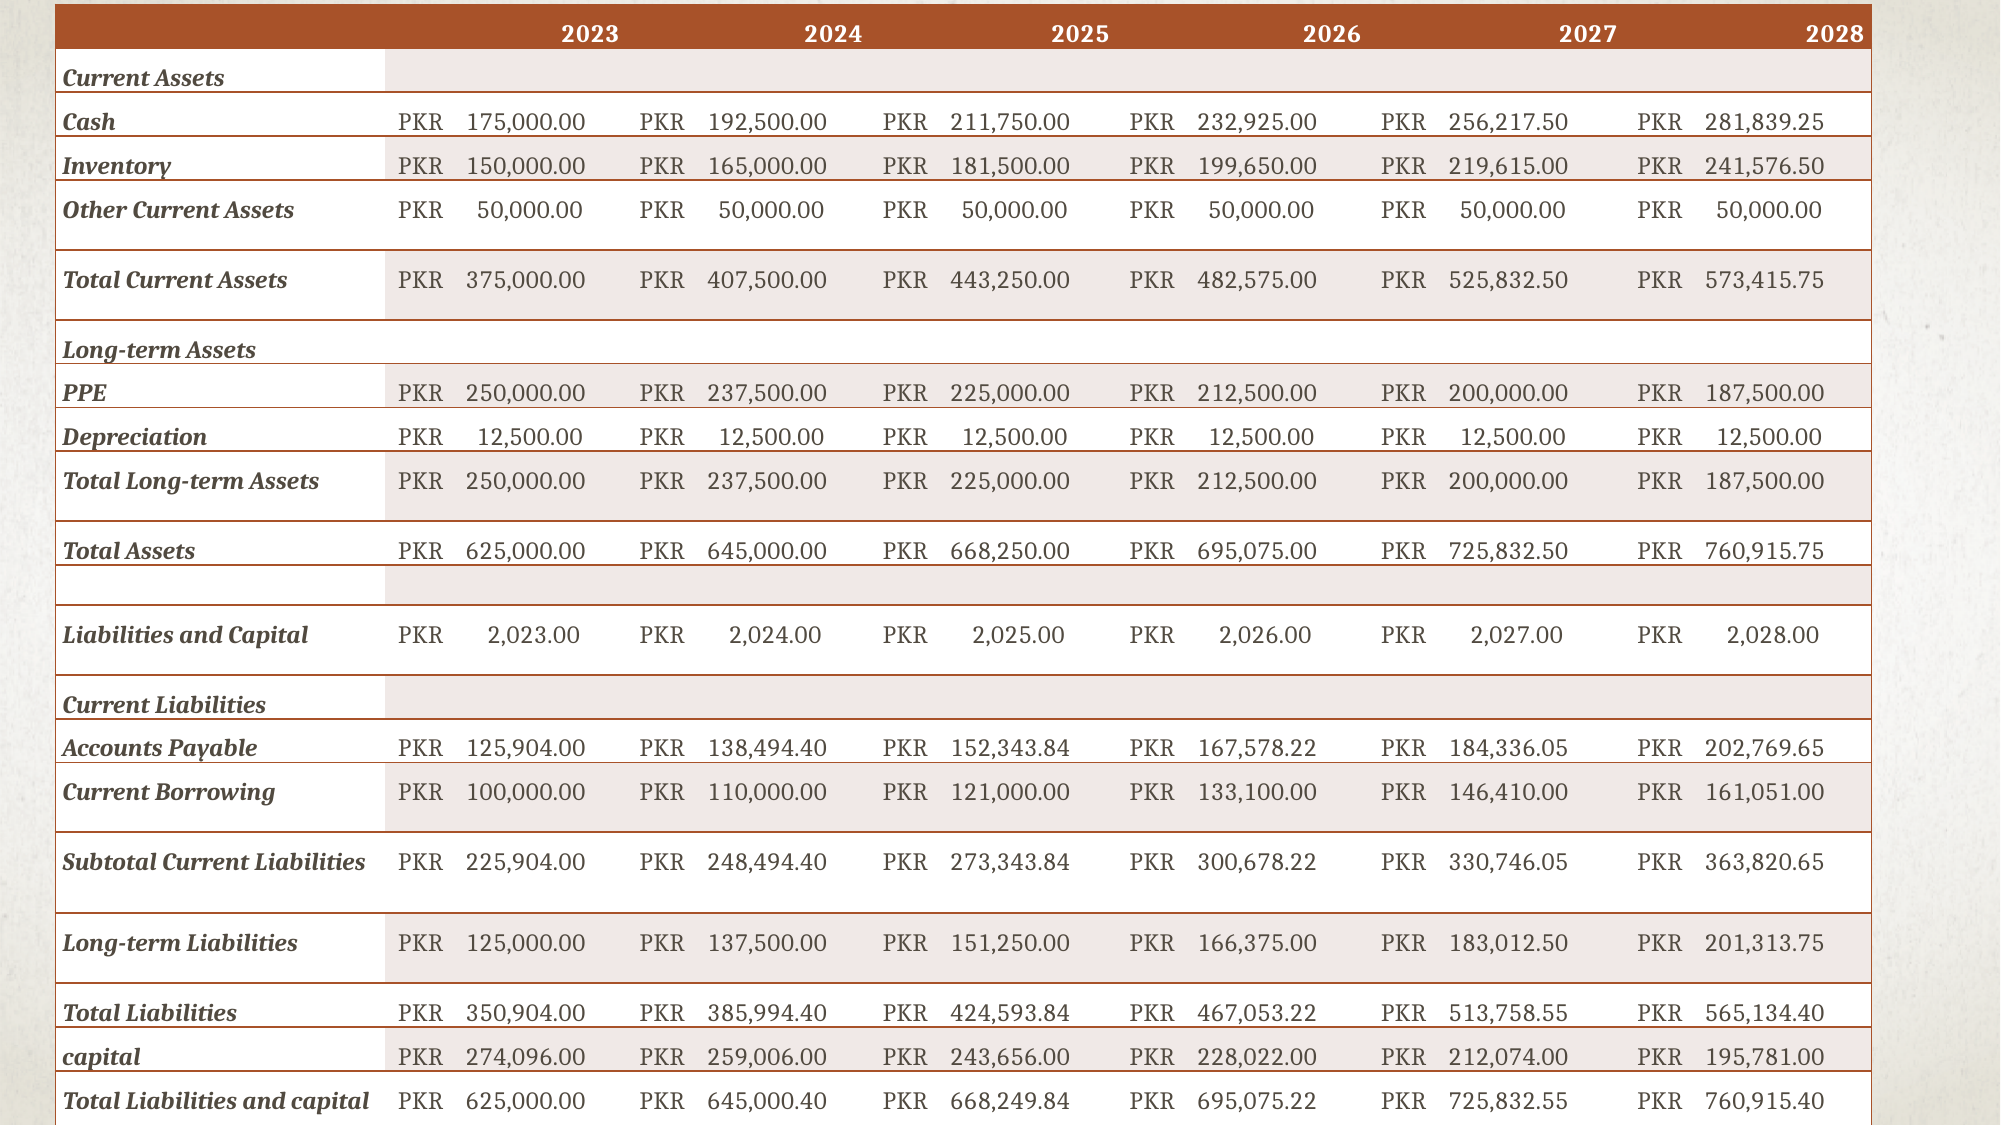

|  | 2023 | 2024 | 2025 | 2026 | 2027 | 2028 |
| --- | --- | --- | --- | --- | --- | --- |
| Current Assets |  |  |  |  |  |  |
| Cash | PKR 175,000.00 | PKR 192,500.00 | PKR 211,750.00 | PKR 232,925.00 | PKR 256,217.50 | PKR 281,839.25 |
| Inventory | PKR 150,000.00 | PKR 165,000.00 | PKR 181,500.00 | PKR 199,650.00 | PKR 219,615.00 | PKR 241,576.50 |
| Other Current Assets | PKR 50,000.00 | PKR 50,000.00 | PKR 50,000.00 | PKR 50,000.00 | PKR 50,000.00 | PKR 50,000.00 |
| Total Current Assets | PKR 375,000.00 | PKR 407,500.00 | PKR 443,250.00 | PKR 482,575.00 | PKR 525,832.50 | PKR 573,415.75 |
| Long-term Assets |  |  |  |  |  |  |
| PPE | PKR 250,000.00 | PKR 237,500.00 | PKR 225,000.00 | PKR 212,500.00 | PKR 200,000.00 | PKR 187,500.00 |
| Depreciation | PKR 12,500.00 | PKR 12,500.00 | PKR 12,500.00 | PKR 12,500.00 | PKR 12,500.00 | PKR 12,500.00 |
| Total Long-term Assets | PKR 250,000.00 | PKR 237,500.00 | PKR 225,000.00 | PKR 212,500.00 | PKR 200,000.00 | PKR 187,500.00 |
| Total Assets | PKR 625,000.00 | PKR 645,000.00 | PKR 668,250.00 | PKR 695,075.00 | PKR 725,832.50 | PKR 760,915.75 |
|  |  |  |  |  |  |  |
| Liabilities and Capital | PKR 2,023.00 | PKR 2,024.00 | PKR 2,025.00 | PKR 2,026.00 | PKR 2,027.00 | PKR 2,028.00 |
| Current Liabilities |  |  |  |  |  |  |
| Accounts Payable | PKR 125,904.00 | PKR 138,494.40 | PKR 152,343.84 | PKR 167,578.22 | PKR 184,336.05 | PKR 202,769.65 |
| Current Borrowing | PKR 100,000.00 | PKR 110,000.00 | PKR 121,000.00 | PKR 133,100.00 | PKR 146,410.00 | PKR 161,051.00 |
| Subtotal Current Liabilities | PKR 225,904.00 | PKR 248,494.40 | PKR 273,343.84 | PKR 300,678.22 | PKR 330,746.05 | PKR 363,820.65 |
| Long-term Liabilities | PKR 125,000.00 | PKR 137,500.00 | PKR 151,250.00 | PKR 166,375.00 | PKR 183,012.50 | PKR 201,313.75 |
| Total Liabilities | PKR 350,904.00 | PKR 385,994.40 | PKR 424,593.84 | PKR 467,053.22 | PKR 513,758.55 | PKR 565,134.40 |
| capital | PKR 274,096.00 | PKR 259,006.00 | PKR 243,656.00 | PKR 228,022.00 | PKR 212,074.00 | PKR 195,781.00 |
| Total Liabilities and capital | PKR 625,000.00 | PKR 645,000.40 | PKR 668,249.84 | PKR 695,075.22 | PKR 725,832.55 | PKR 760,915.40 |